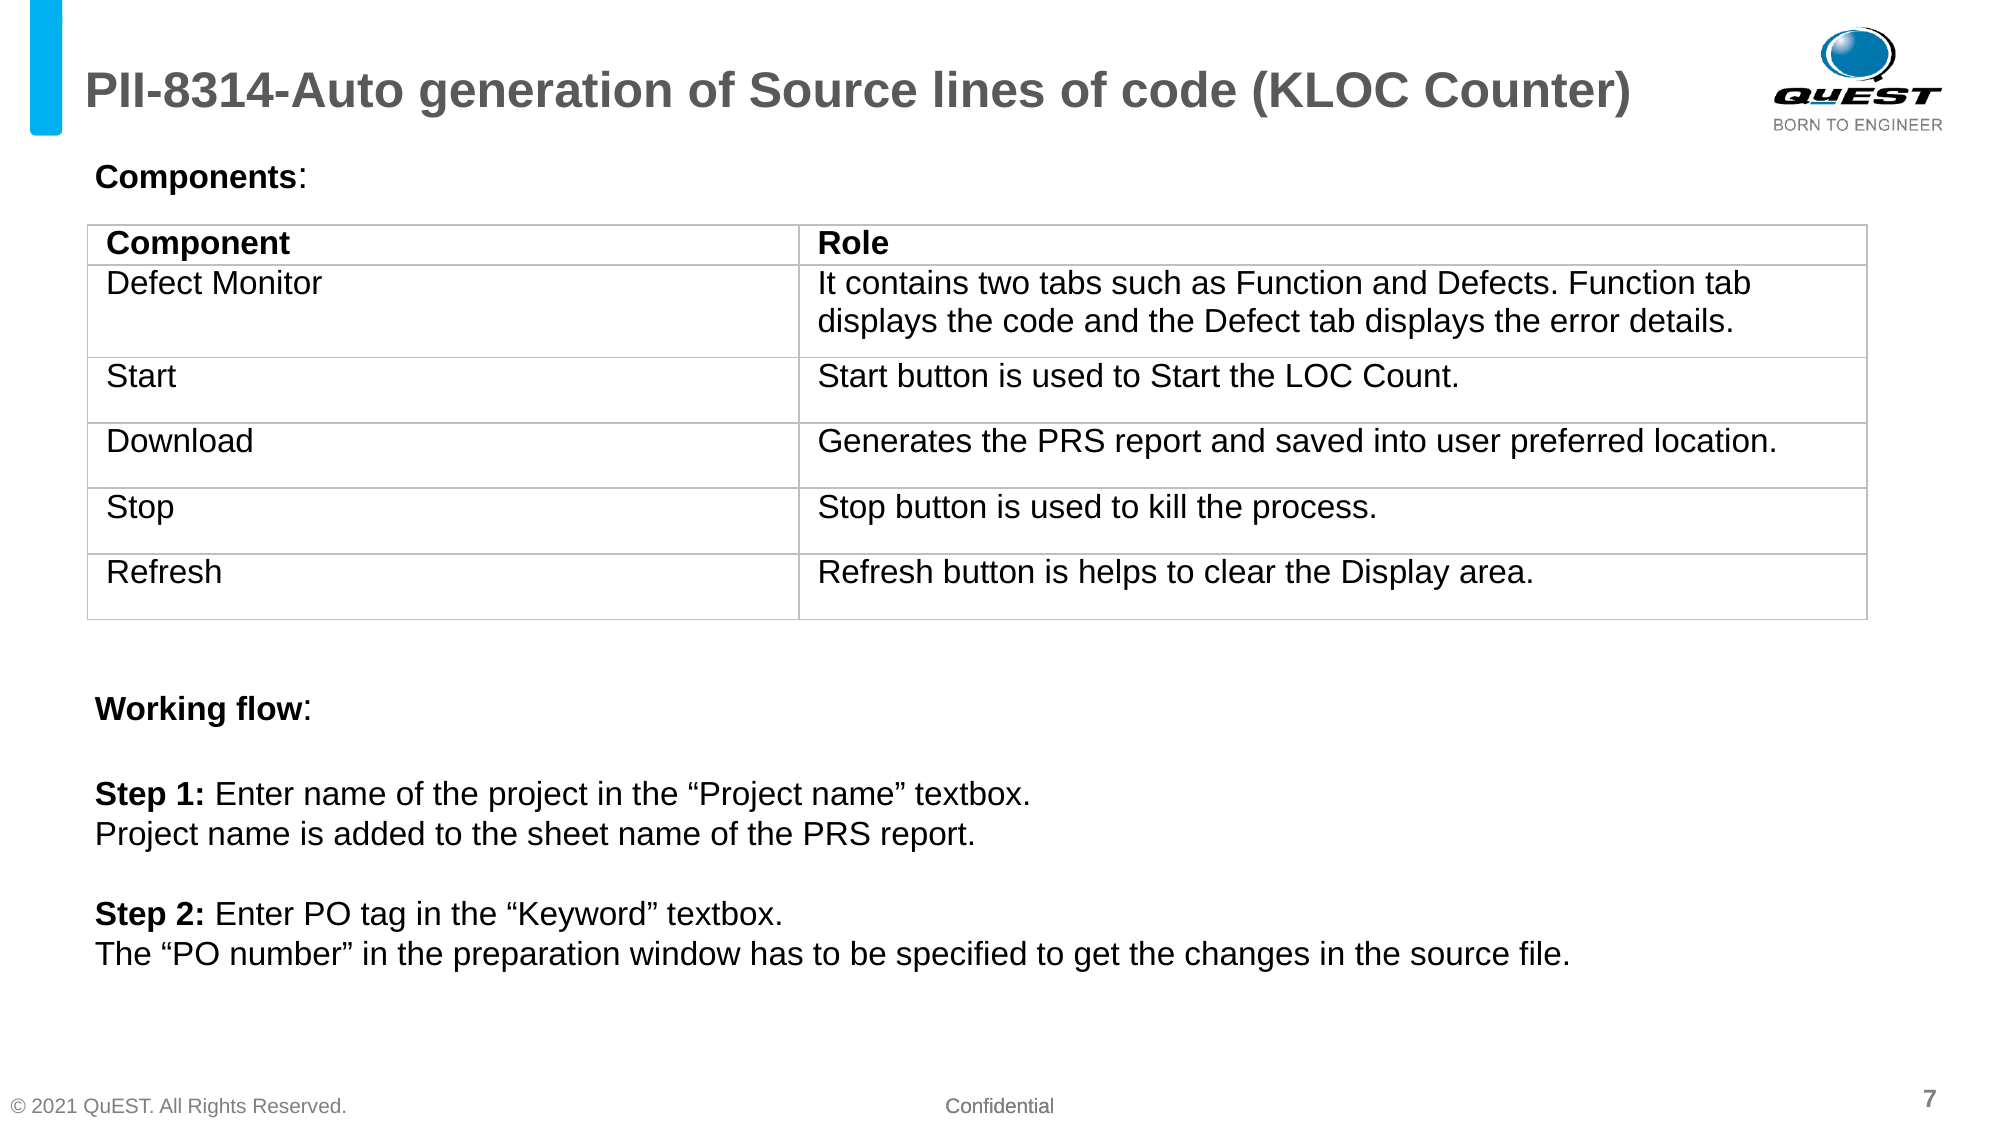

# PII-8314-Auto generation of Source lines of code (KLOC Counter)
Components:
| Component | Role |
| --- | --- |
| Defect Monitor | It contains two tabs such as Function and Defects. Function tab displays the code and the Defect tab displays the error details. |
| Start | Start button is used to Start the LOC Count. |
| Download | Generates the PRS report and saved into user preferred location. |
| Stop | Stop button is used to kill the process. |
| Refresh | Refresh button is helps to clear the Display area. |
| --- | --- |
Working flow:

Step 1: Enter name of the project in the “Project name” textbox.
Project name is added to the sheet name of the PRS report.

Step 2: Enter PO tag in the “Keyword” textbox.
The “PO number” in the preparation window has to be specified to get the changes in the source file.